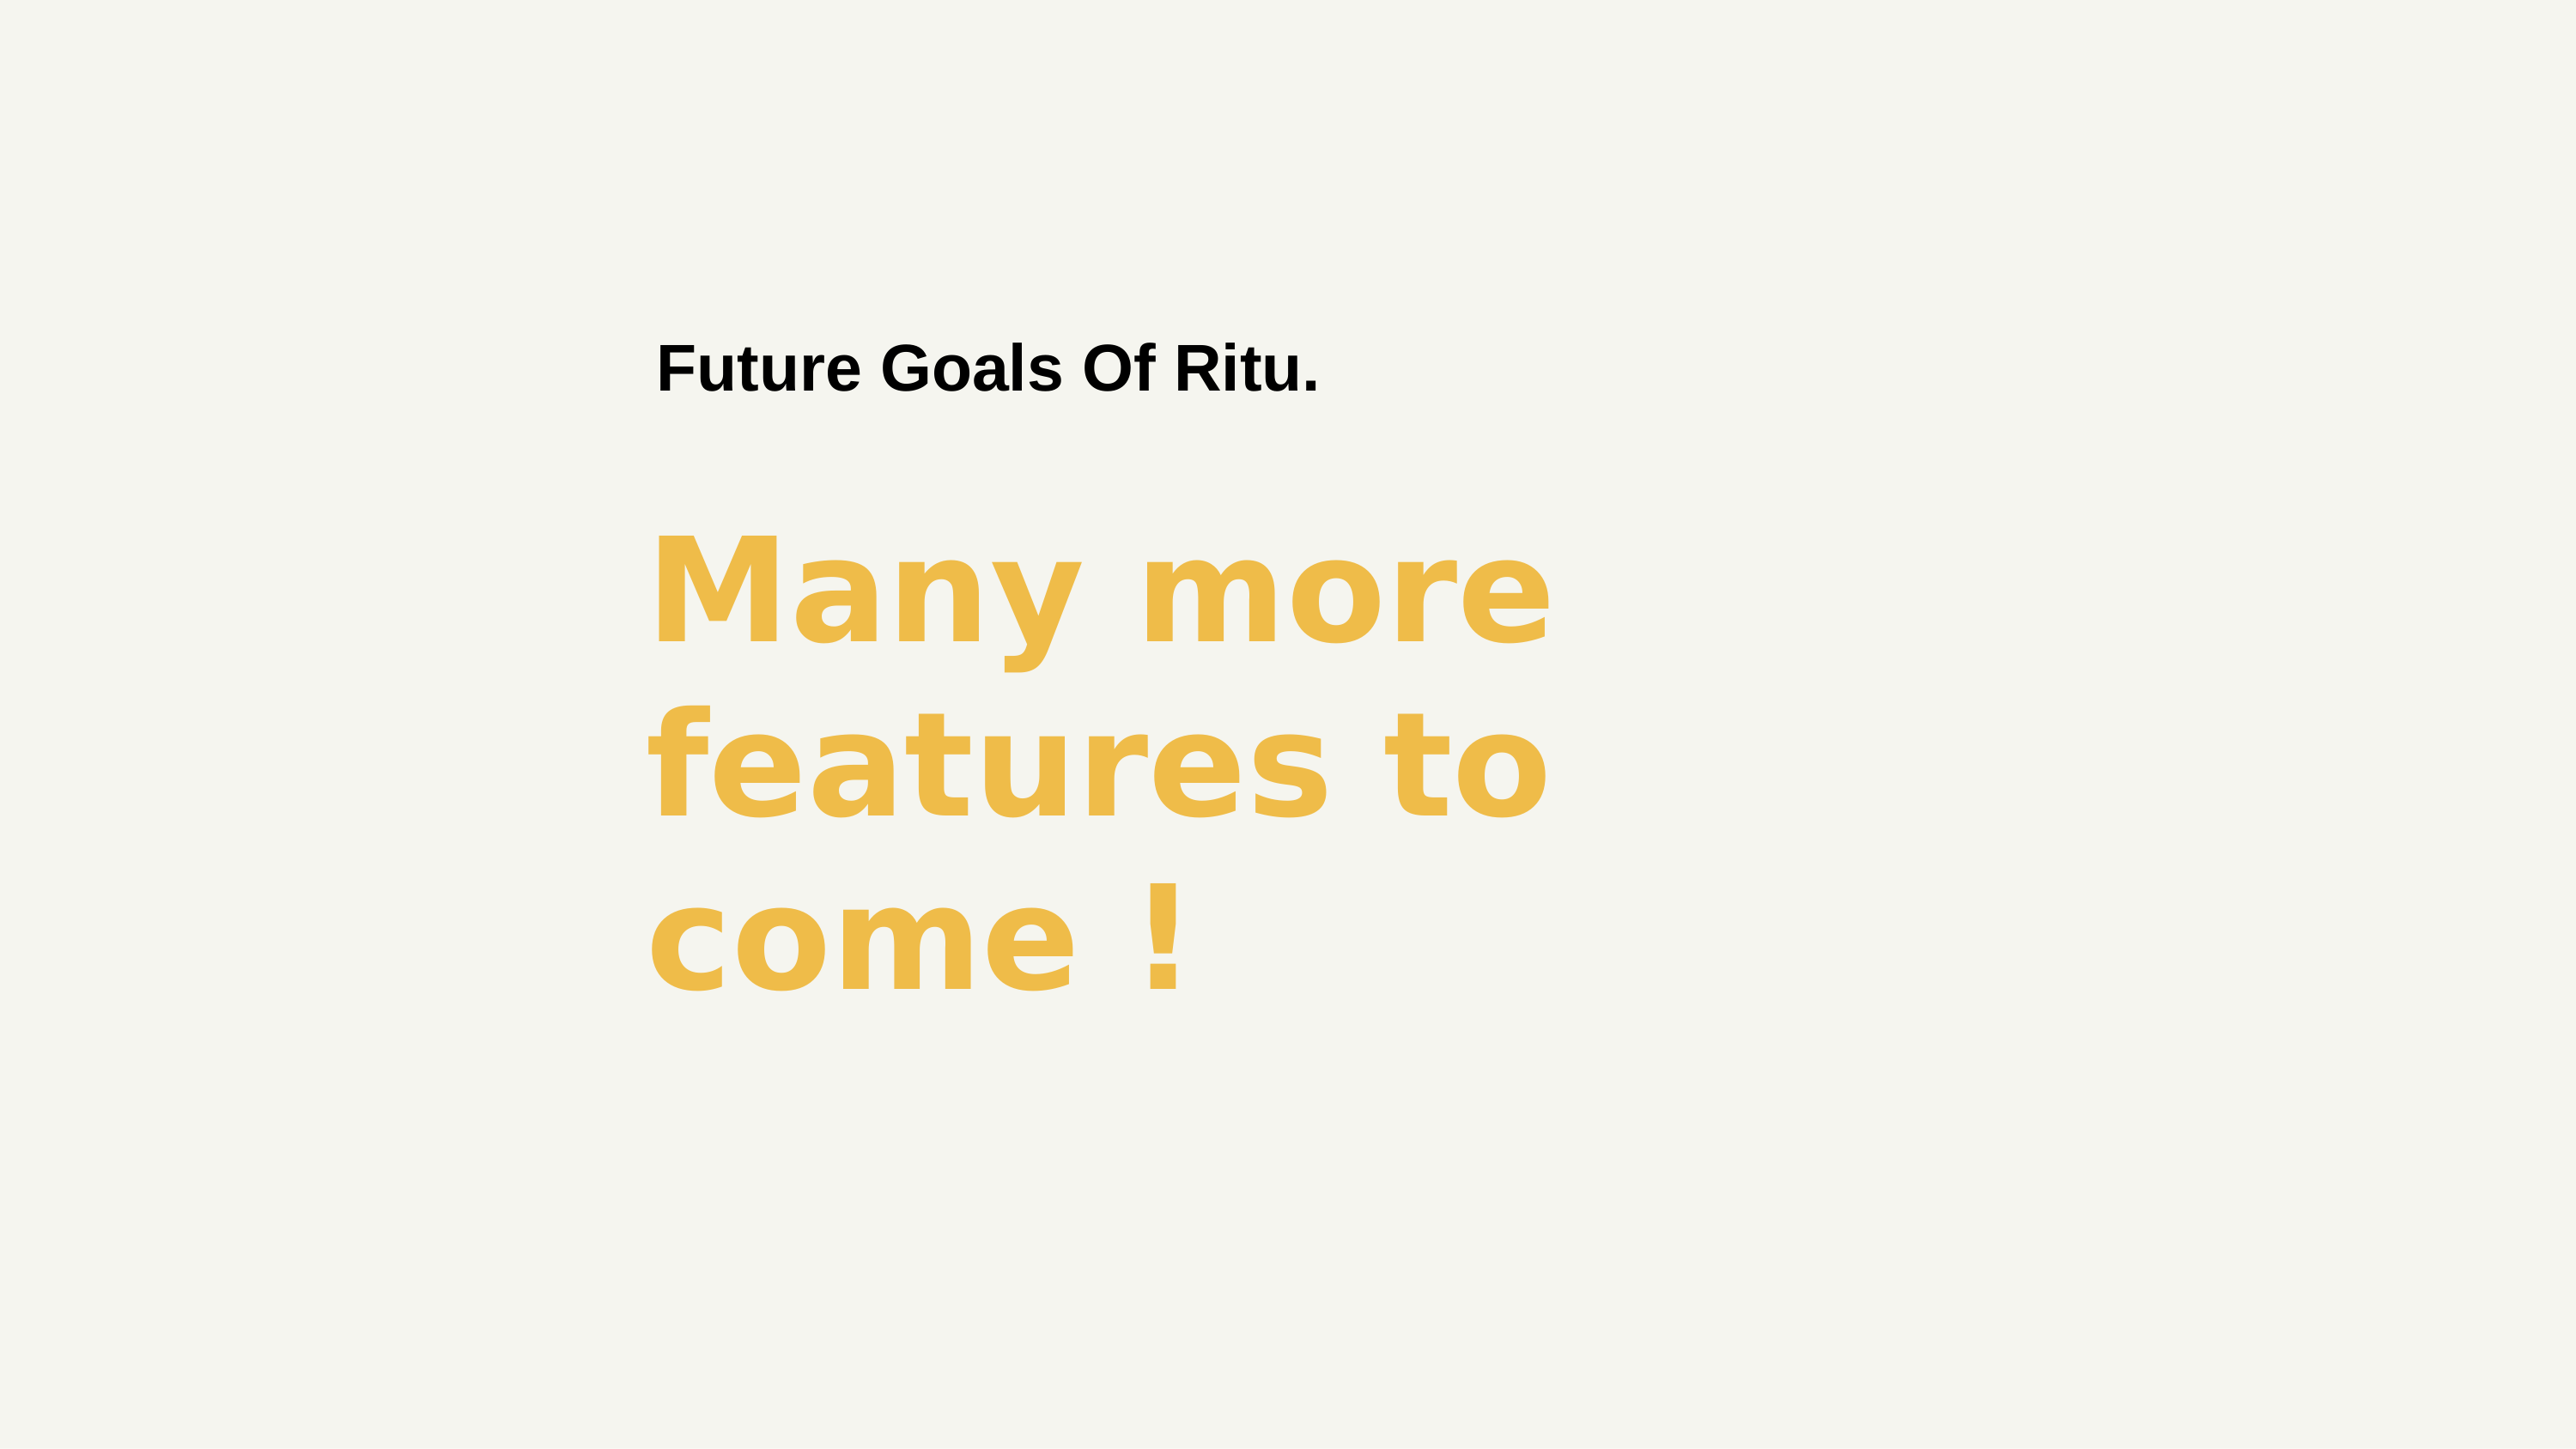

# Future Goals Of Ritu.
Many more features to come !